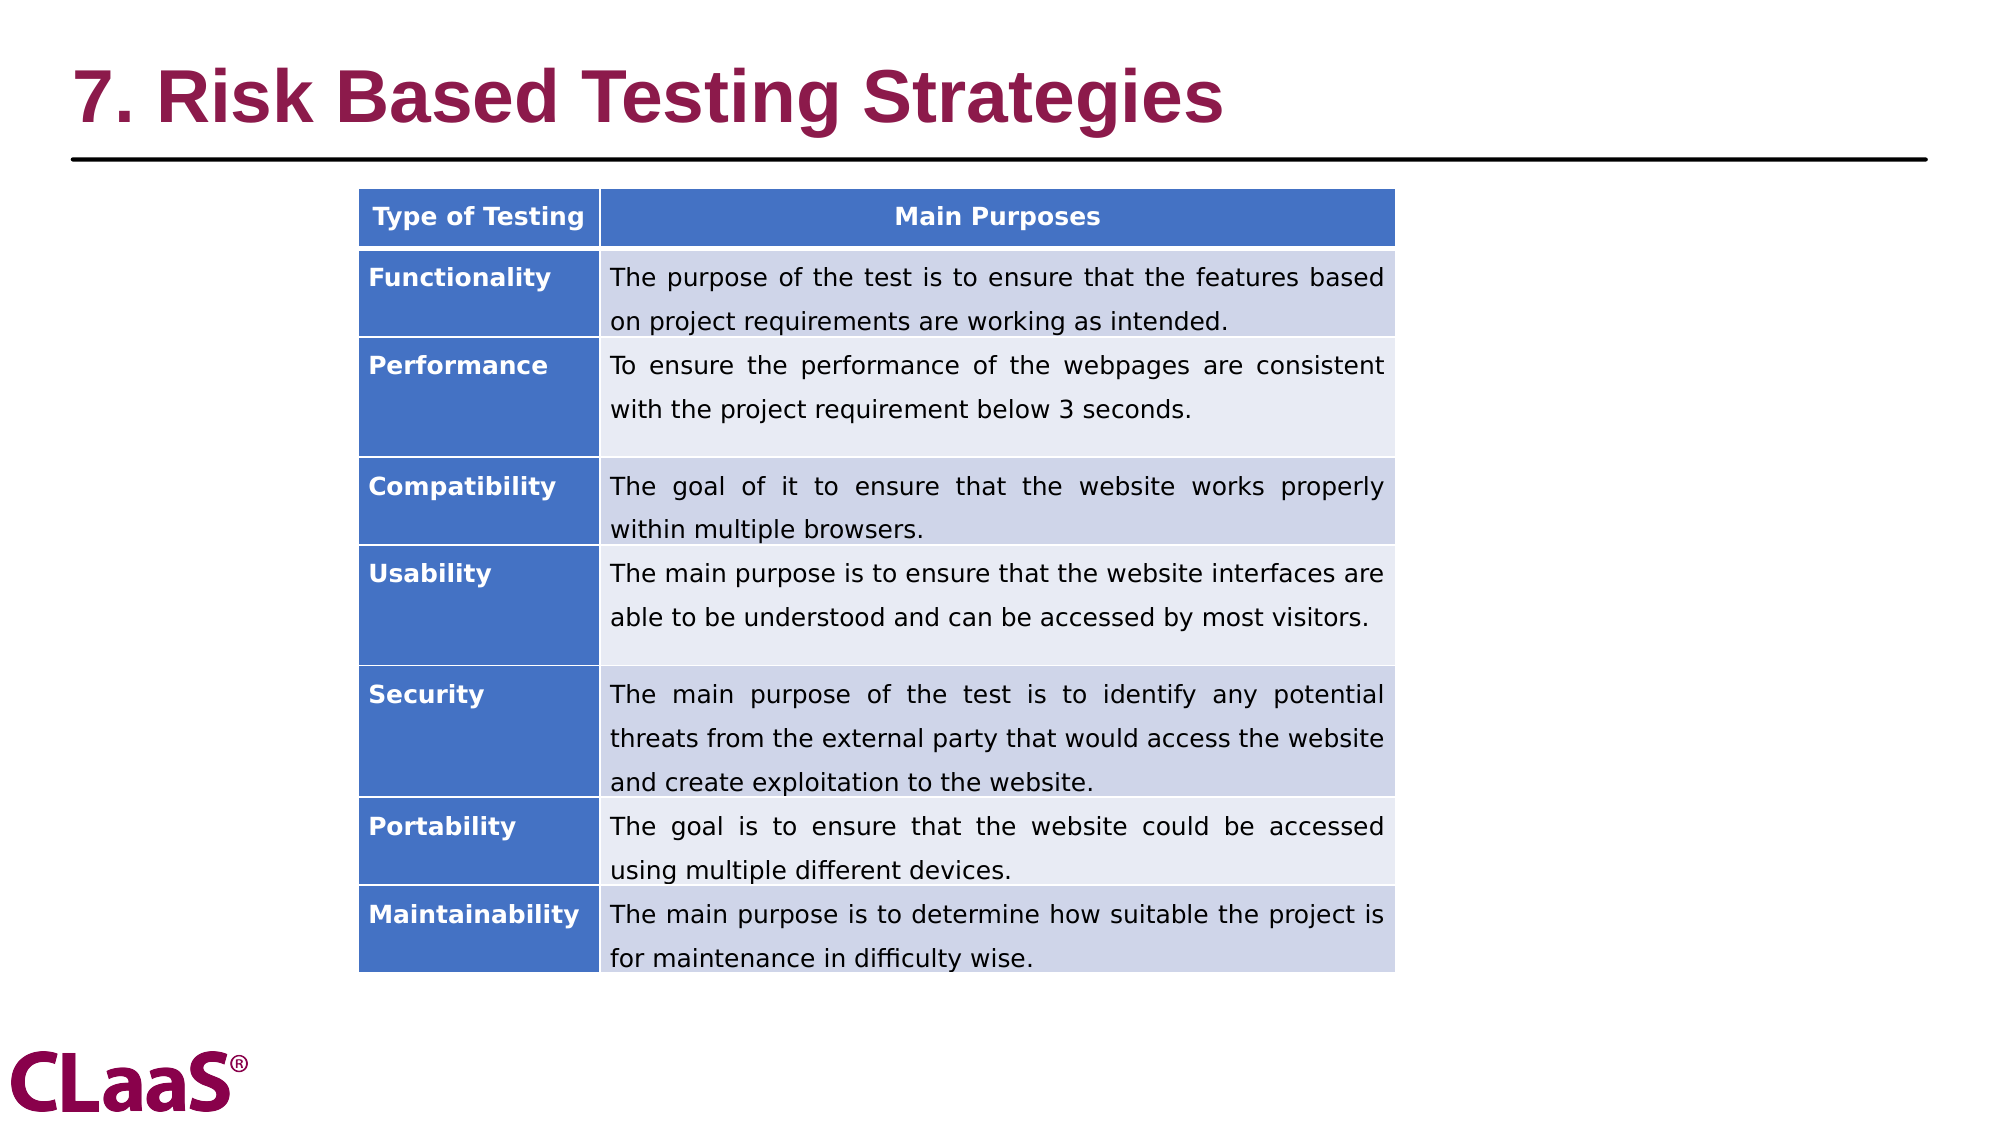

7. Risk Based Testing Strategies
| Type of Testing | Main Purposes |
| --- | --- |
| Functionality | The purpose of the test is to ensure that the features based on project requirements are working as intended. |
| Performance | To ensure the performance of the webpages are consistent with the project requirement below 3 seconds. |
| Compatibility | The goal of it to ensure that the website works properly within multiple browsers. |
| Usability | The main purpose is to ensure that the website interfaces are able to be understood and can be accessed by most visitors. |
| Security | The main purpose of the test is to identify any potential threats from the external party that would access the website and create exploitation to the website. |
| Portability | The goal is to ensure that the website could be accessed using multiple different devices. |
| Maintainability | The main purpose is to determine how suitable the project is for maintenance in difficulty wise. |